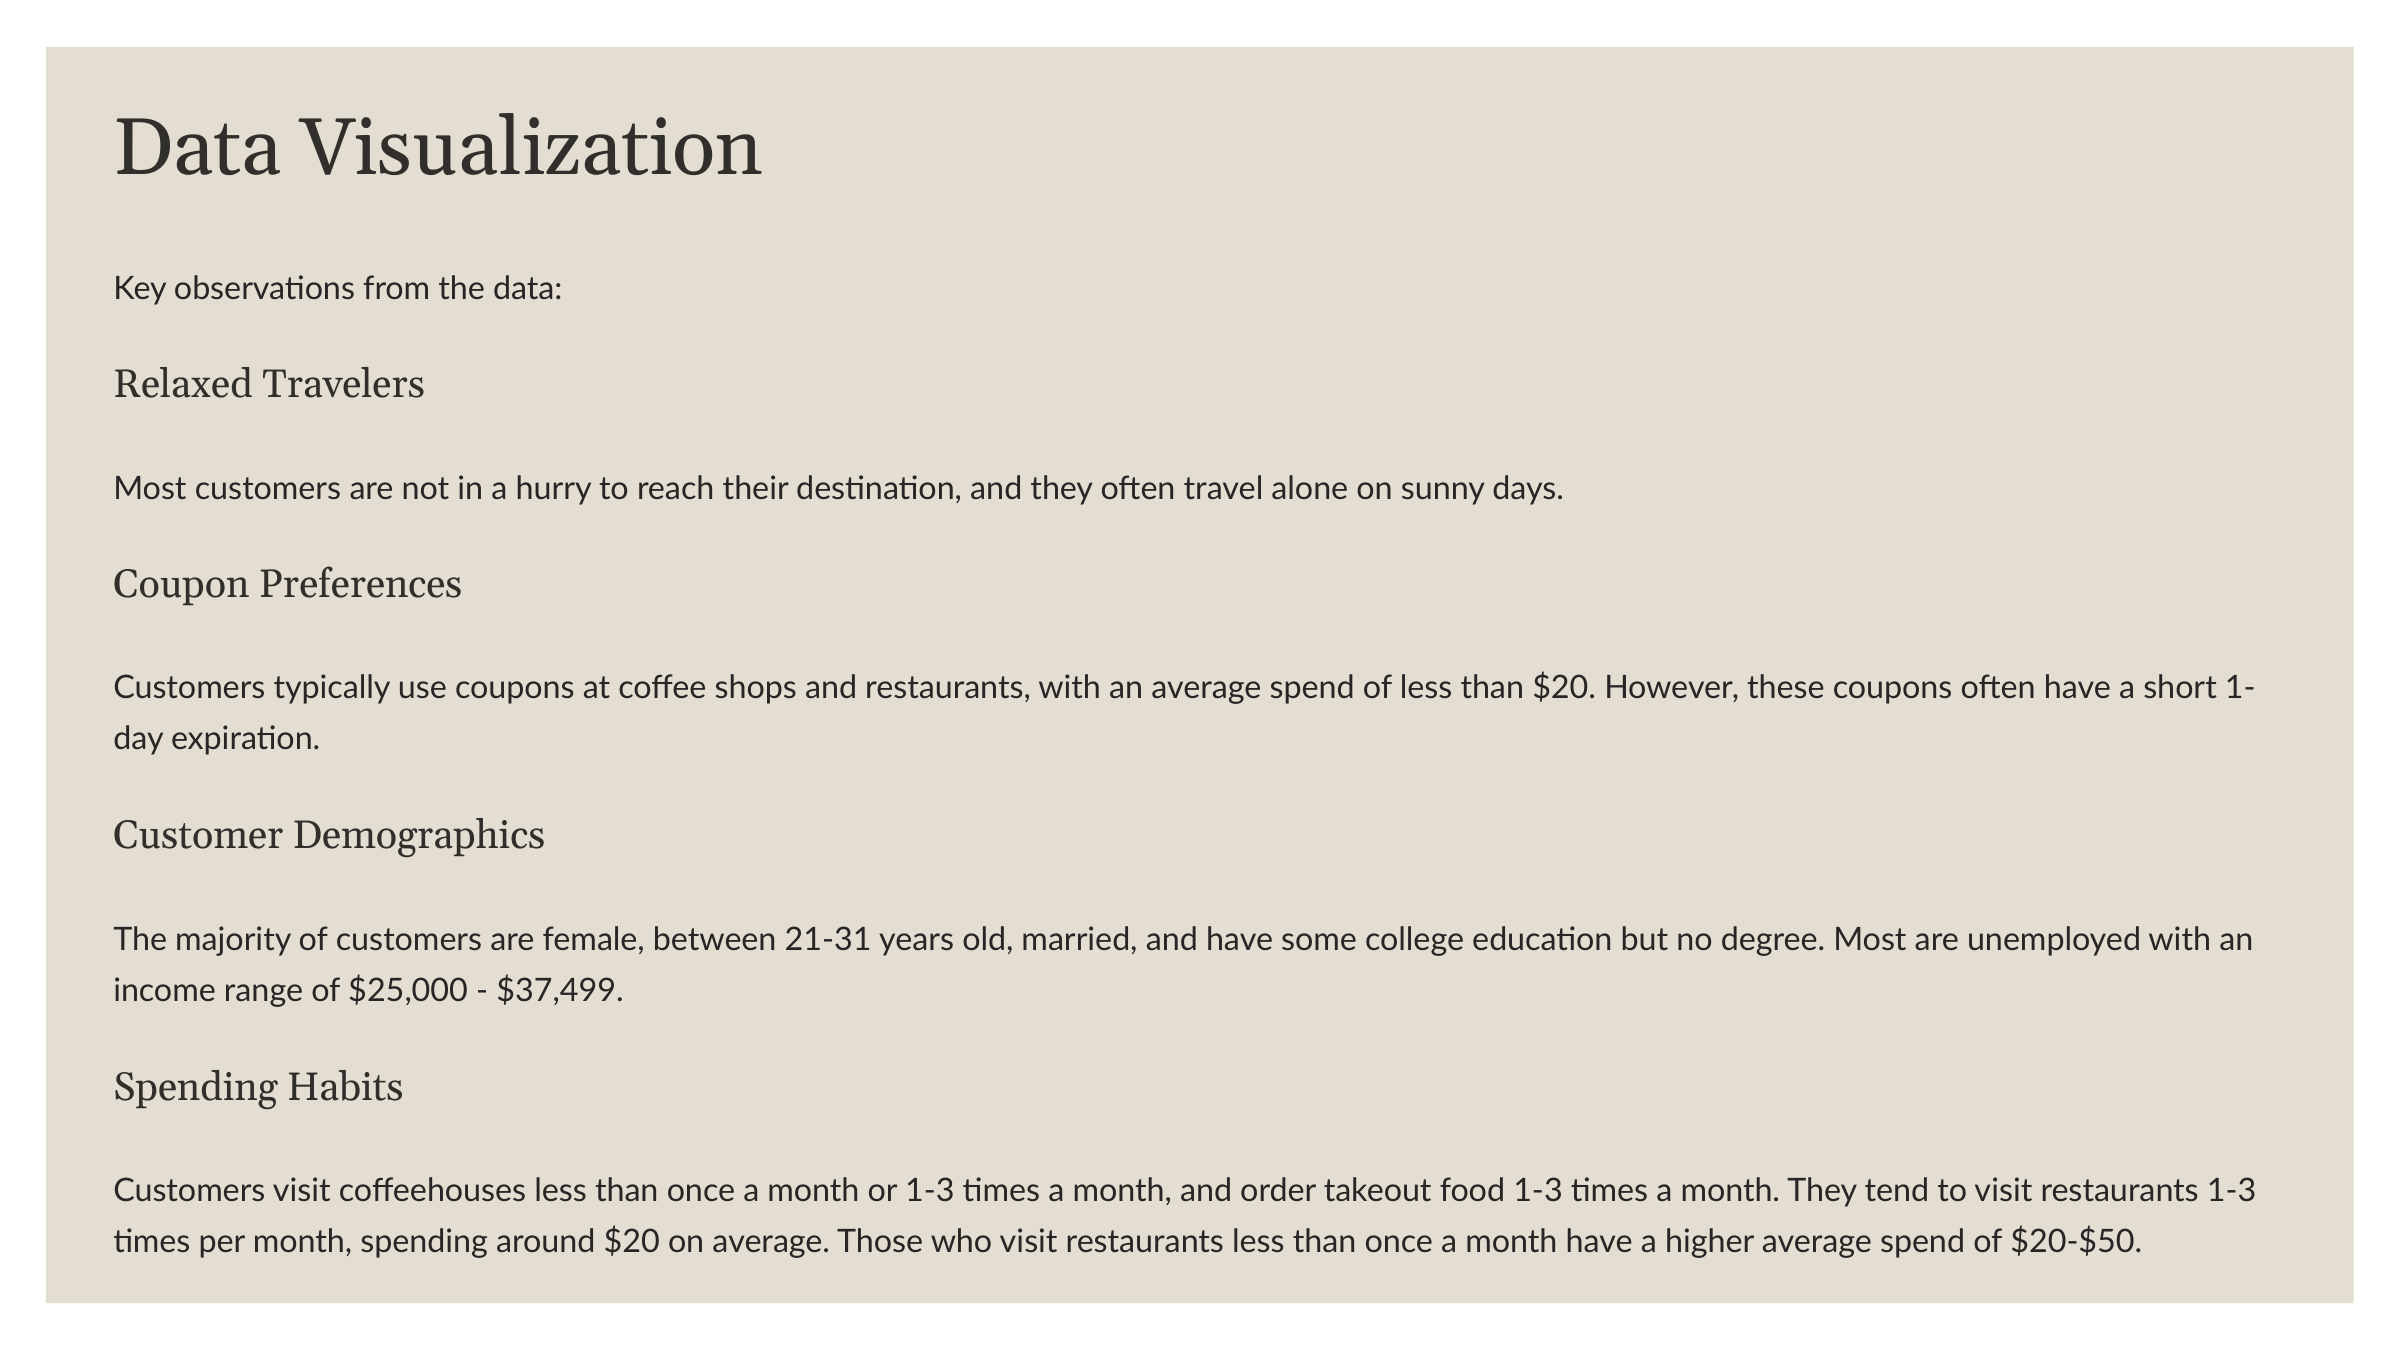

Data Visualization
Key observations from the data:
Relaxed Travelers
Most customers are not in a hurry to reach their destination, and they often travel alone on sunny days.
Coupon Preferences
Customers typically use coupons at coffee shops and restaurants, with an average spend of less than $20. However, these coupons often have a short 1-day expiration.
Customer Demographics
The majority of customers are female, between 21-31 years old, married, and have some college education but no degree. Most are unemployed with an income range of $25,000 - $37,499.
Spending Habits
Customers visit coffeehouses less than once a month or 1-3 times a month, and order takeout food 1-3 times a month. They tend to visit restaurants 1-3 times per month, spending around $20 on average. Those who visit restaurants less than once a month have a higher average spend of $20-$50.